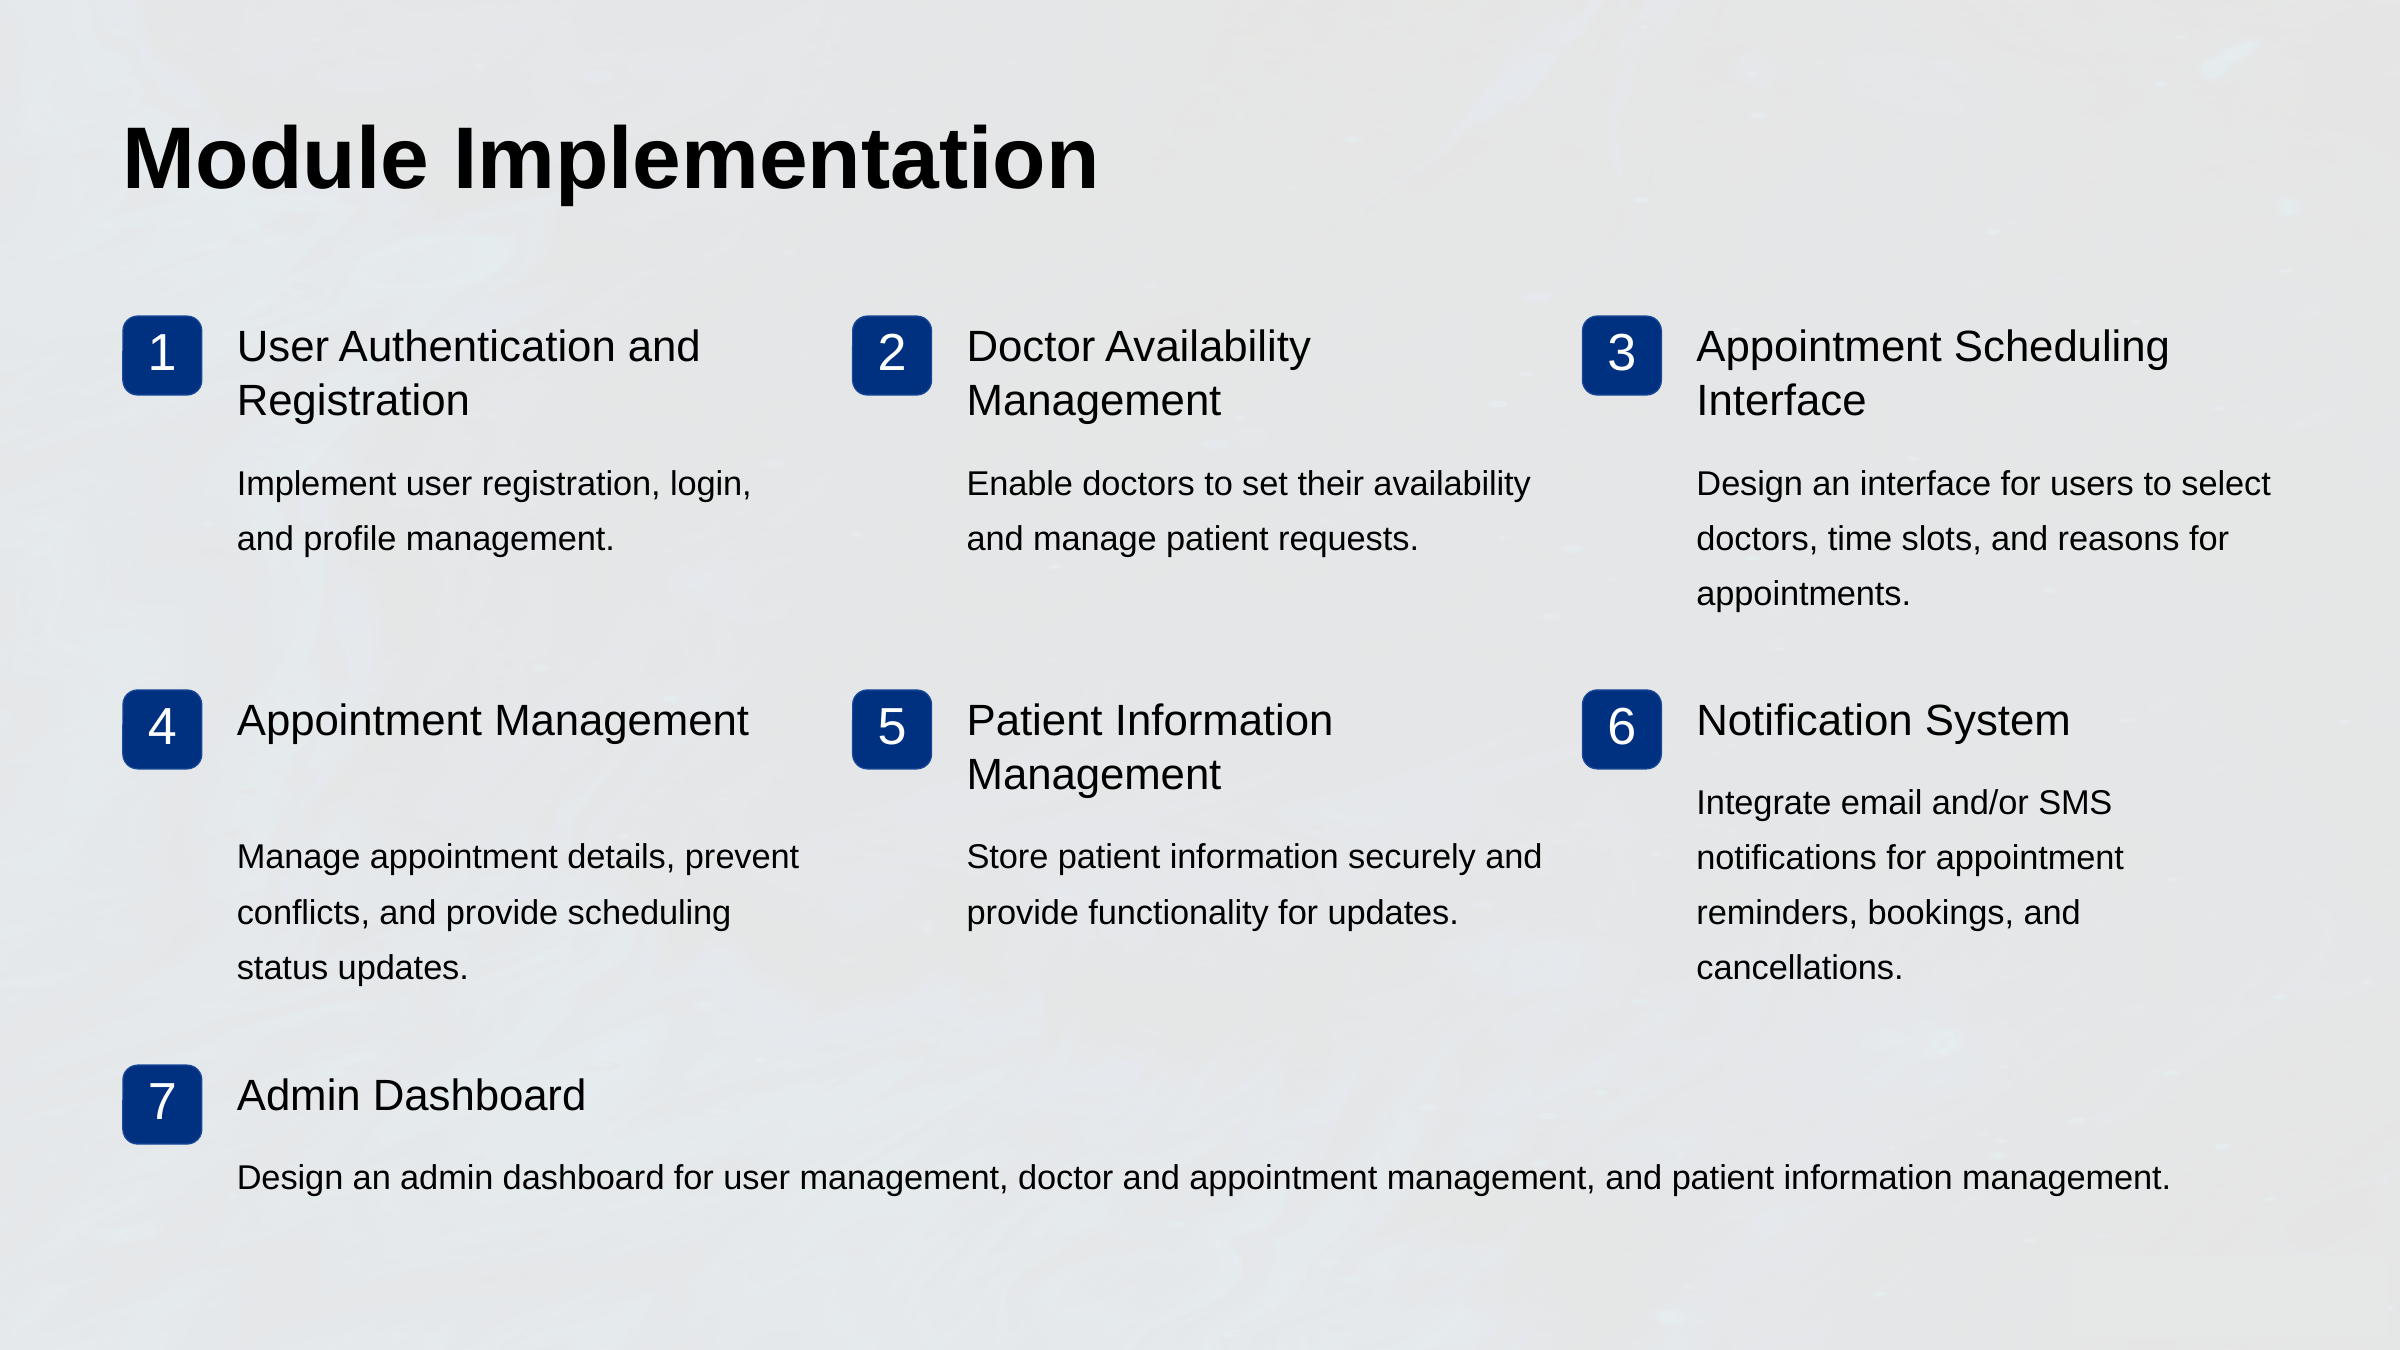

Module Implementation

User Authentication and Registration

Doctor Availability Management

Appointment Scheduling Interface
1
2
3
Implement user registration, login, and profile management.
Enable doctors to set their availability and manage patient requests.
Design an interface for users to select doctors, time slots, and reasons for appointments.

Appointment Management

Patient Information Management

Notification System
4
5
6
Integrate email and/or SMS notifications for appointment reminders, bookings, and cancellations.
Manage appointment details, prevent conflicts, and provide scheduling status updates.
Store patient information securely and provide functionality for updates.

Admin Dashboard
7
Design an admin dashboard for user management, doctor and appointment management, and patient information management.